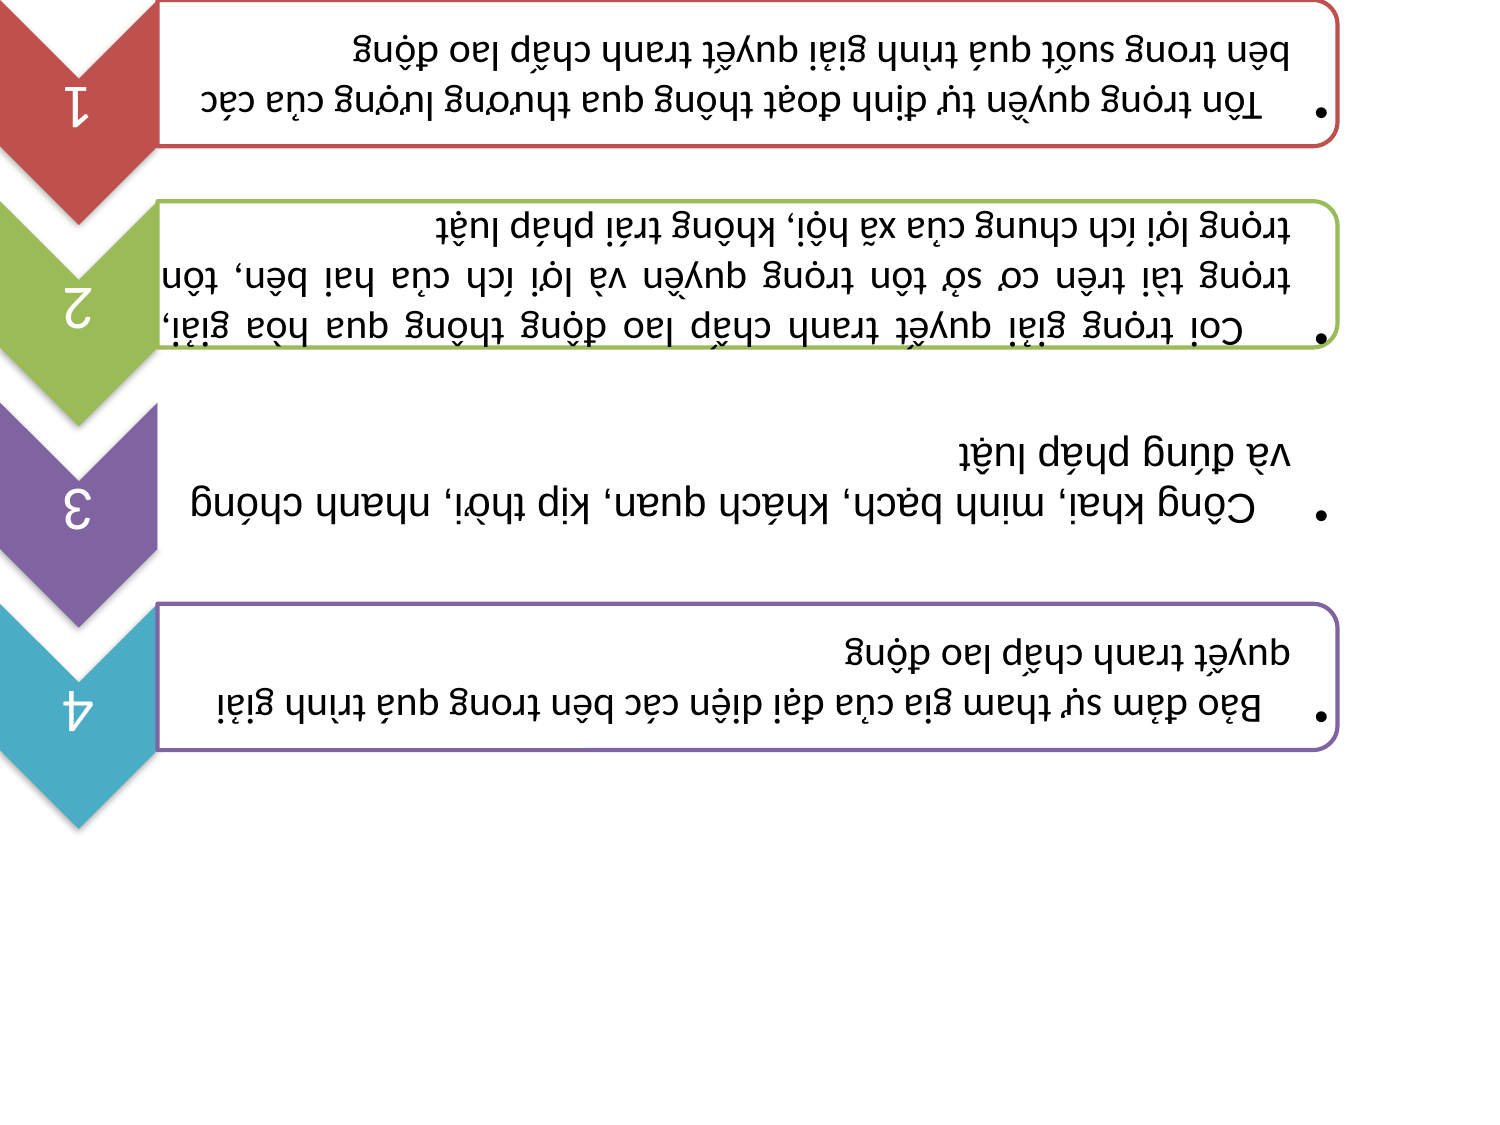

Nguyên tắc giải quyết tranh chấp lao động
1
   Tôn trọng quyền tự định đoạt thông qua thương lượng của các bên trong suốt quá trình giải quyết tranh chấp lao động
2
   Coi trọng giải quyết tranh chấp lao động thông qua hòa giải, trọng tài trên cơ sở tôn trọng quyền và lợi ích của hai bên, tôn trọng lợi ích chung của xã hội, không trái pháp luật
3
   Công khai, minh bạch, khách quan, kịp thời, nhanh chóng và đúng pháp luật
4
   Bảo đảm sự tham gia của đại diện các bên trong quá trình giải quyết tranh chấp lao động